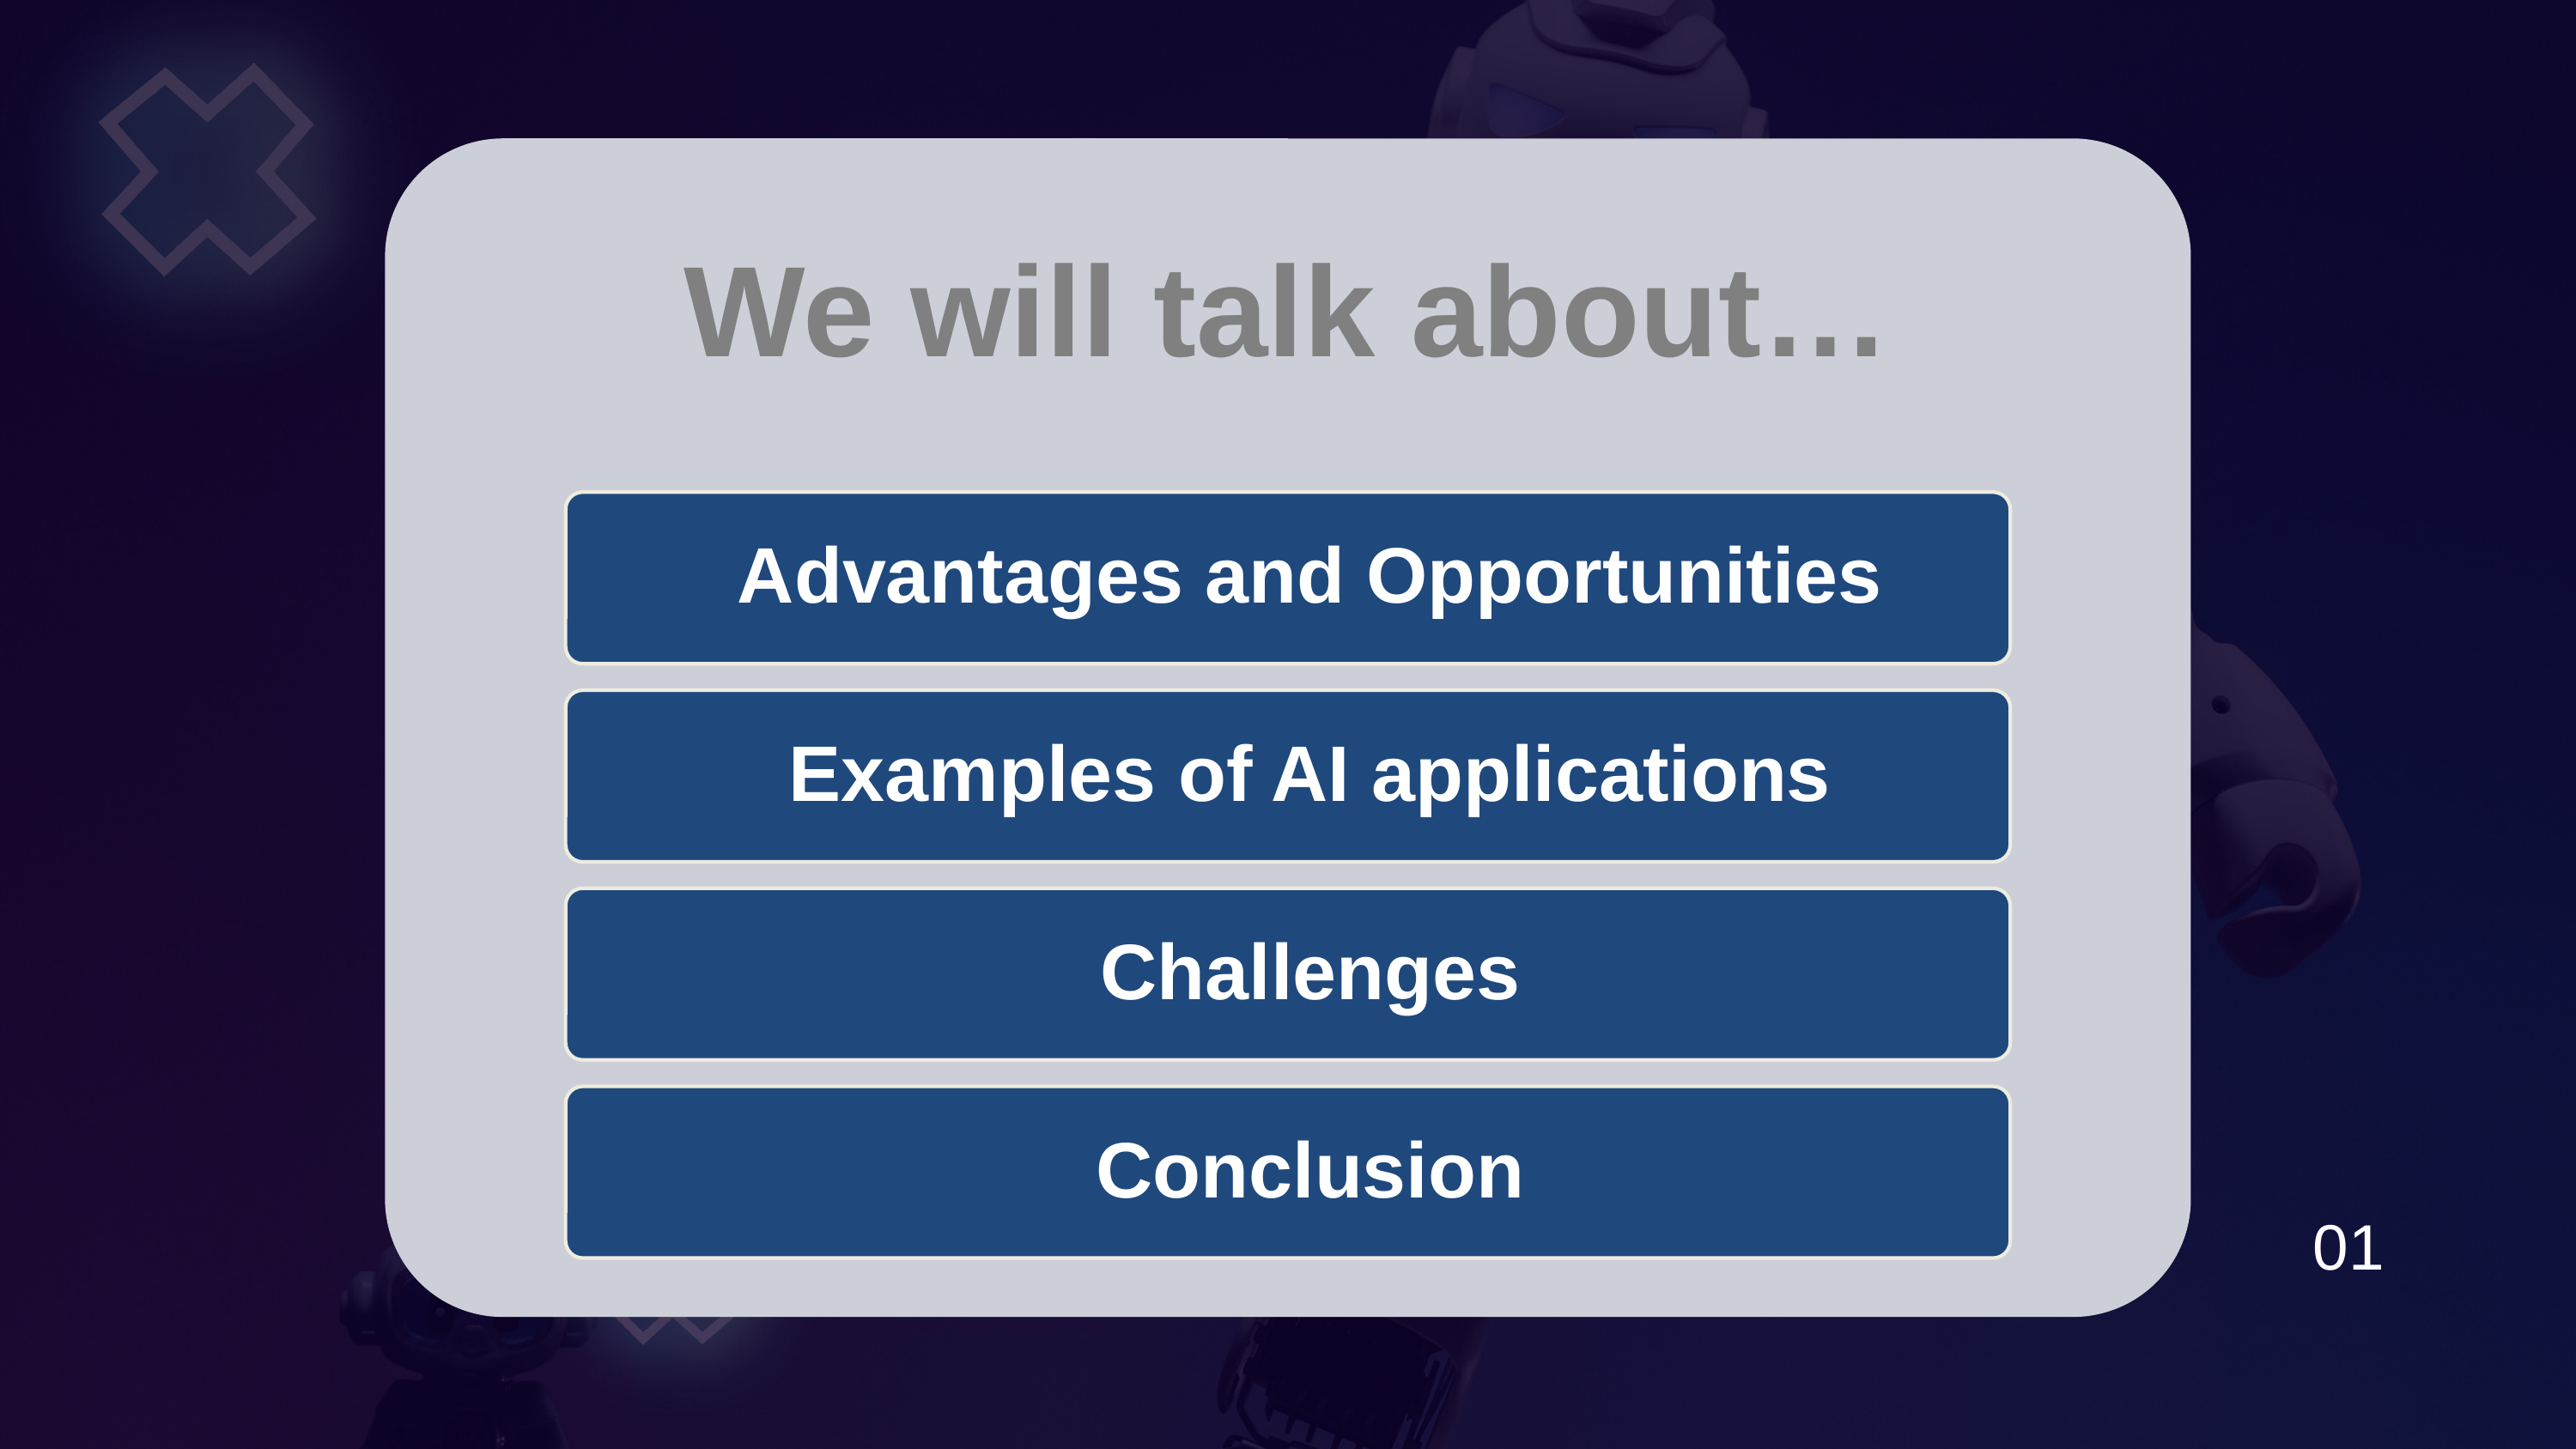

We will talk about…
Advantages and Opportunities
Examples of AI applications
Challenges
Conclusion

AI unlimited

01

Background